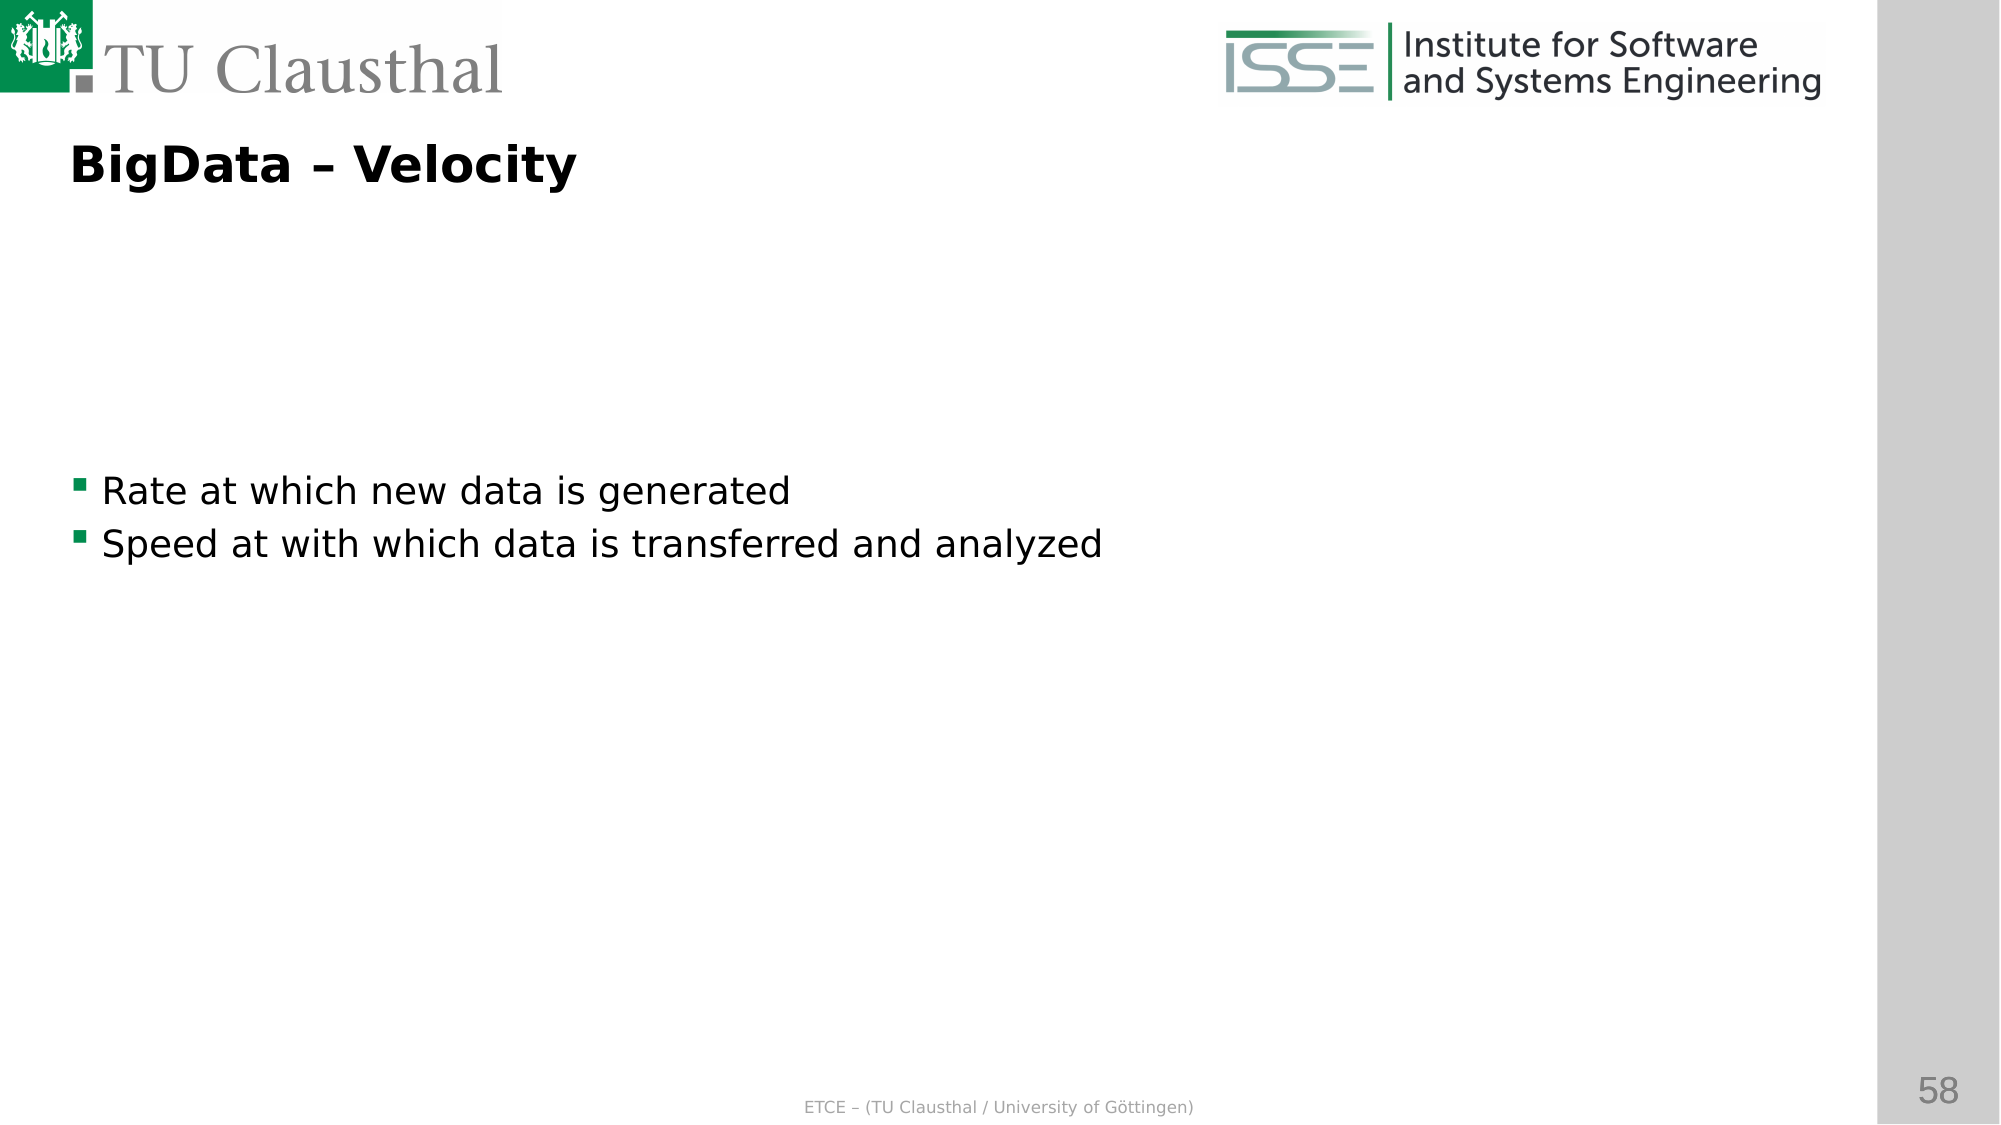

BigData – Velocity
Rate at which new data is generated
Speed at with which data is transferred and analyzed

Best case:
Data processing is faster than data generation
Process data while it is being generated without having to write it into a database